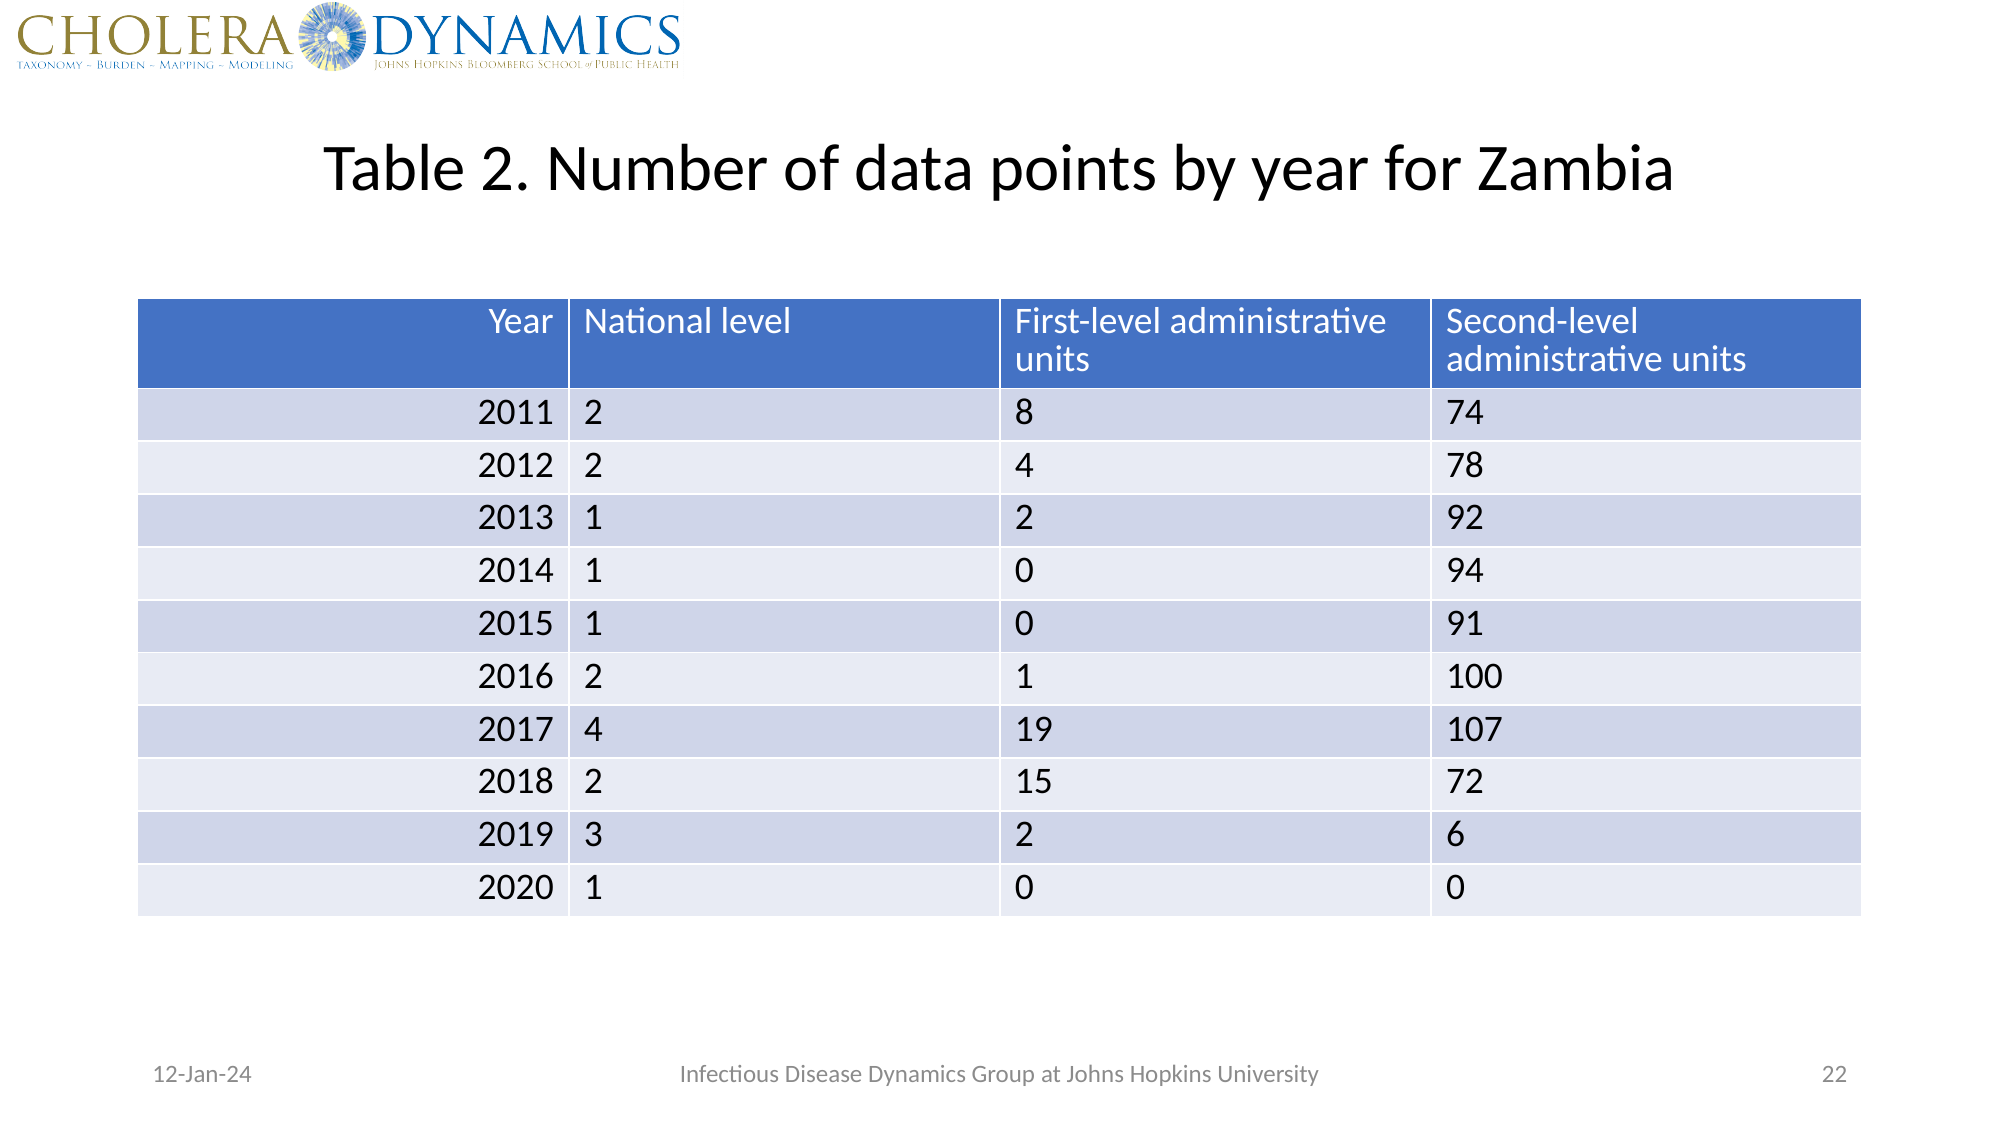

# Table 2. Number of data points by year for Zambia
| Year | National level | First-level administrative units | Second-level administrative units |
| --- | --- | --- | --- |
| 2011 | 2 | 8 | 74 |
| 2012 | 2 | 4 | 78 |
| 2013 | 1 | 2 | 92 |
| 2014 | 1 | 0 | 94 |
| 2015 | 1 | 0 | 91 |
| 2016 | 2 | 1 | 100 |
| 2017 | 4 | 19 | 107 |
| 2018 | 2 | 15 | 72 |
| 2019 | 3 | 2 | 6 |
| 2020 | 1 | 0 | 0 |
12-Jan-24
Infectious Disease Dynamics Group at Johns Hopkins University
22